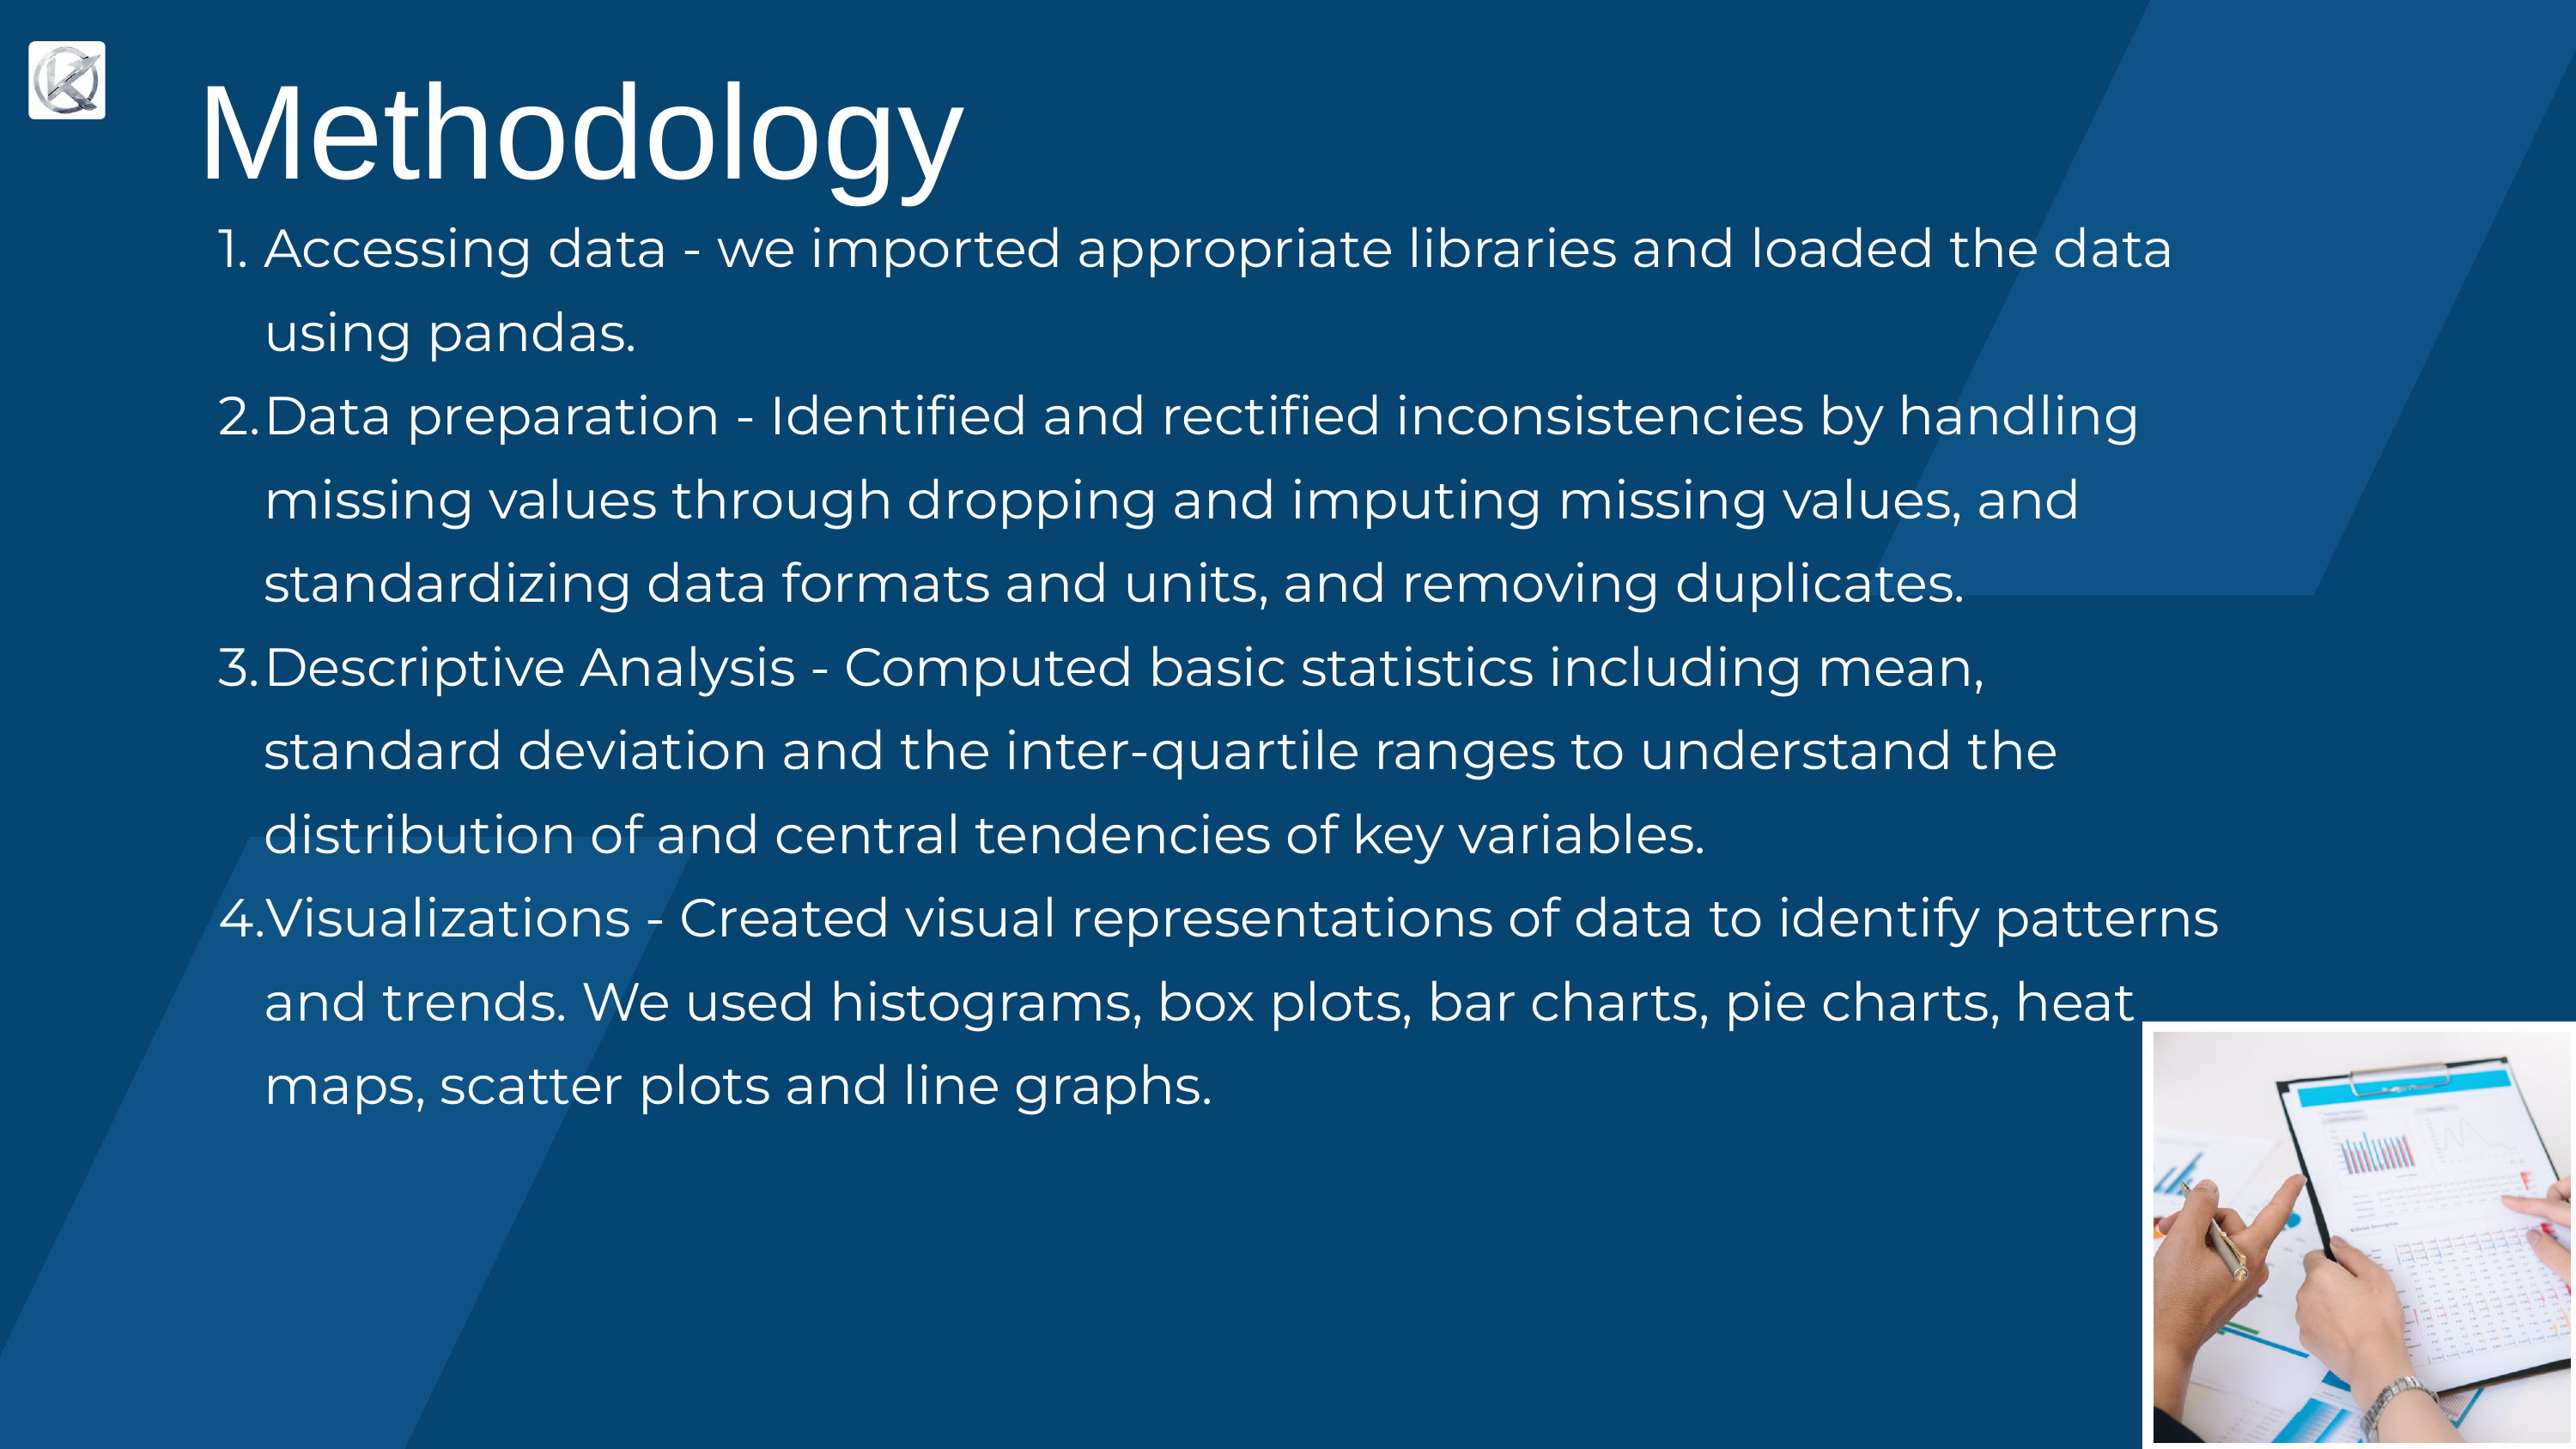

Methodology
Accessing data - we imported appropriate libraries and loaded the data using pandas.
Data preparation - Identified and rectified inconsistencies by handling missing values through dropping and imputing missing values, and standardizing data formats and units, and removing duplicates.
Descriptive Analysis - Computed basic statistics including mean, standard deviation and the inter-quartile ranges to understand the distribution of and central tendencies of key variables.
Visualizations - Created visual representations of data to identify patterns and trends. We used histograms, box plots, bar charts, pie charts, heat maps, scatter plots and line graphs.